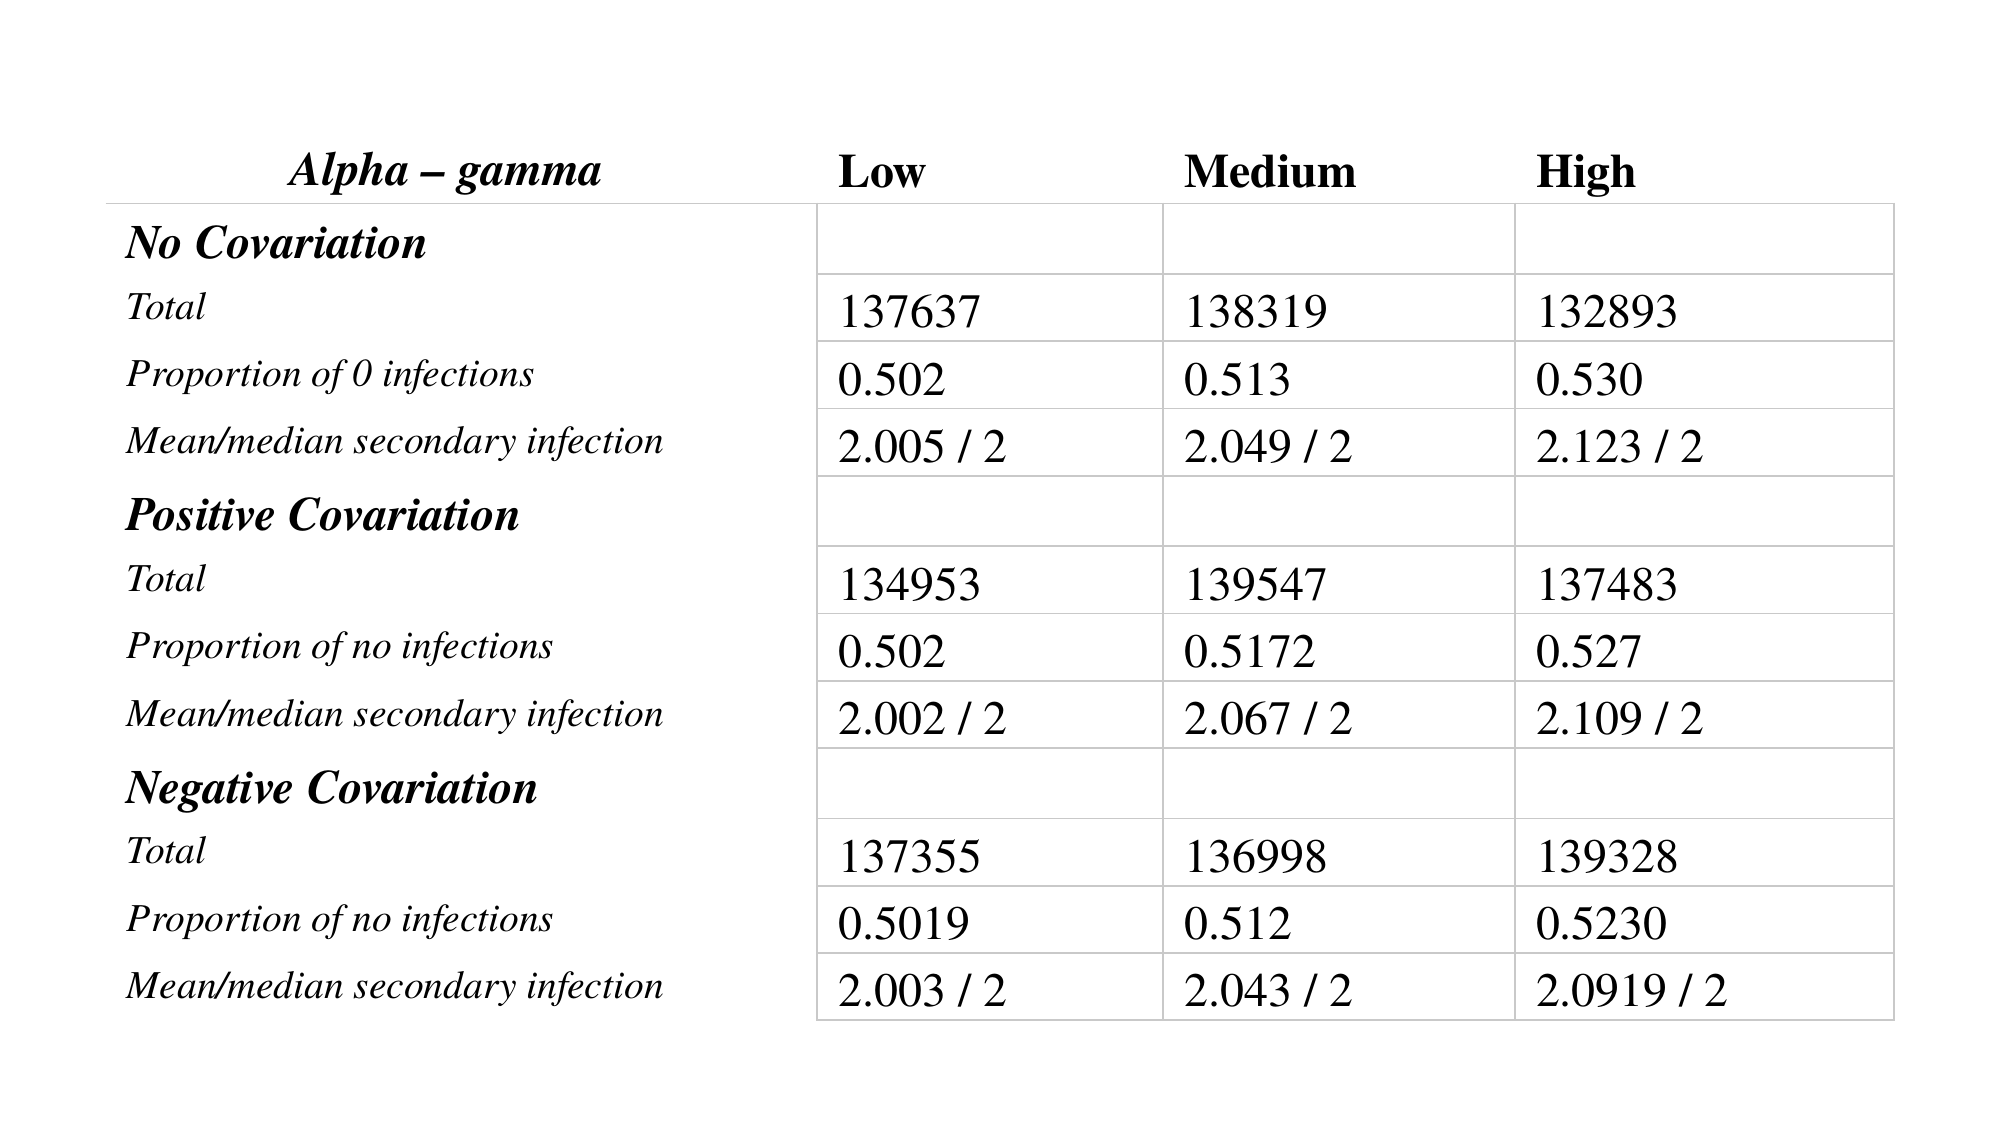

| Alpha – gamma | Low | Medium | High |
| --- | --- | --- | --- |
| No Covariation |  |  |  |
| Total | 137637 | 138319 | 132893 |
| Proportion of 0 infections | 0.502 | 0.513 | 0.530 |
| Mean/median secondary infection | 2.005 / 2 | 2.049 / 2 | 2.123 / 2 |
| Positive Covariation |  |  |  |
| Total | 134953 | 139547 | 137483 |
| Proportion of no infections | 0.502 | 0.5172 | 0.527 |
| Mean/median secondary infection | 2.002 / 2 | 2.067 / 2 | 2.109 / 2 |
| Negative Covariation |  |  |  |
| Total | 137355 | 136998 | 139328 |
| Proportion of no infections | 0.5019 | 0.512 | 0.5230 |
| Mean/median secondary infection | 2.003 / 2 | 2.043 / 2 | 2.0919 / 2 |